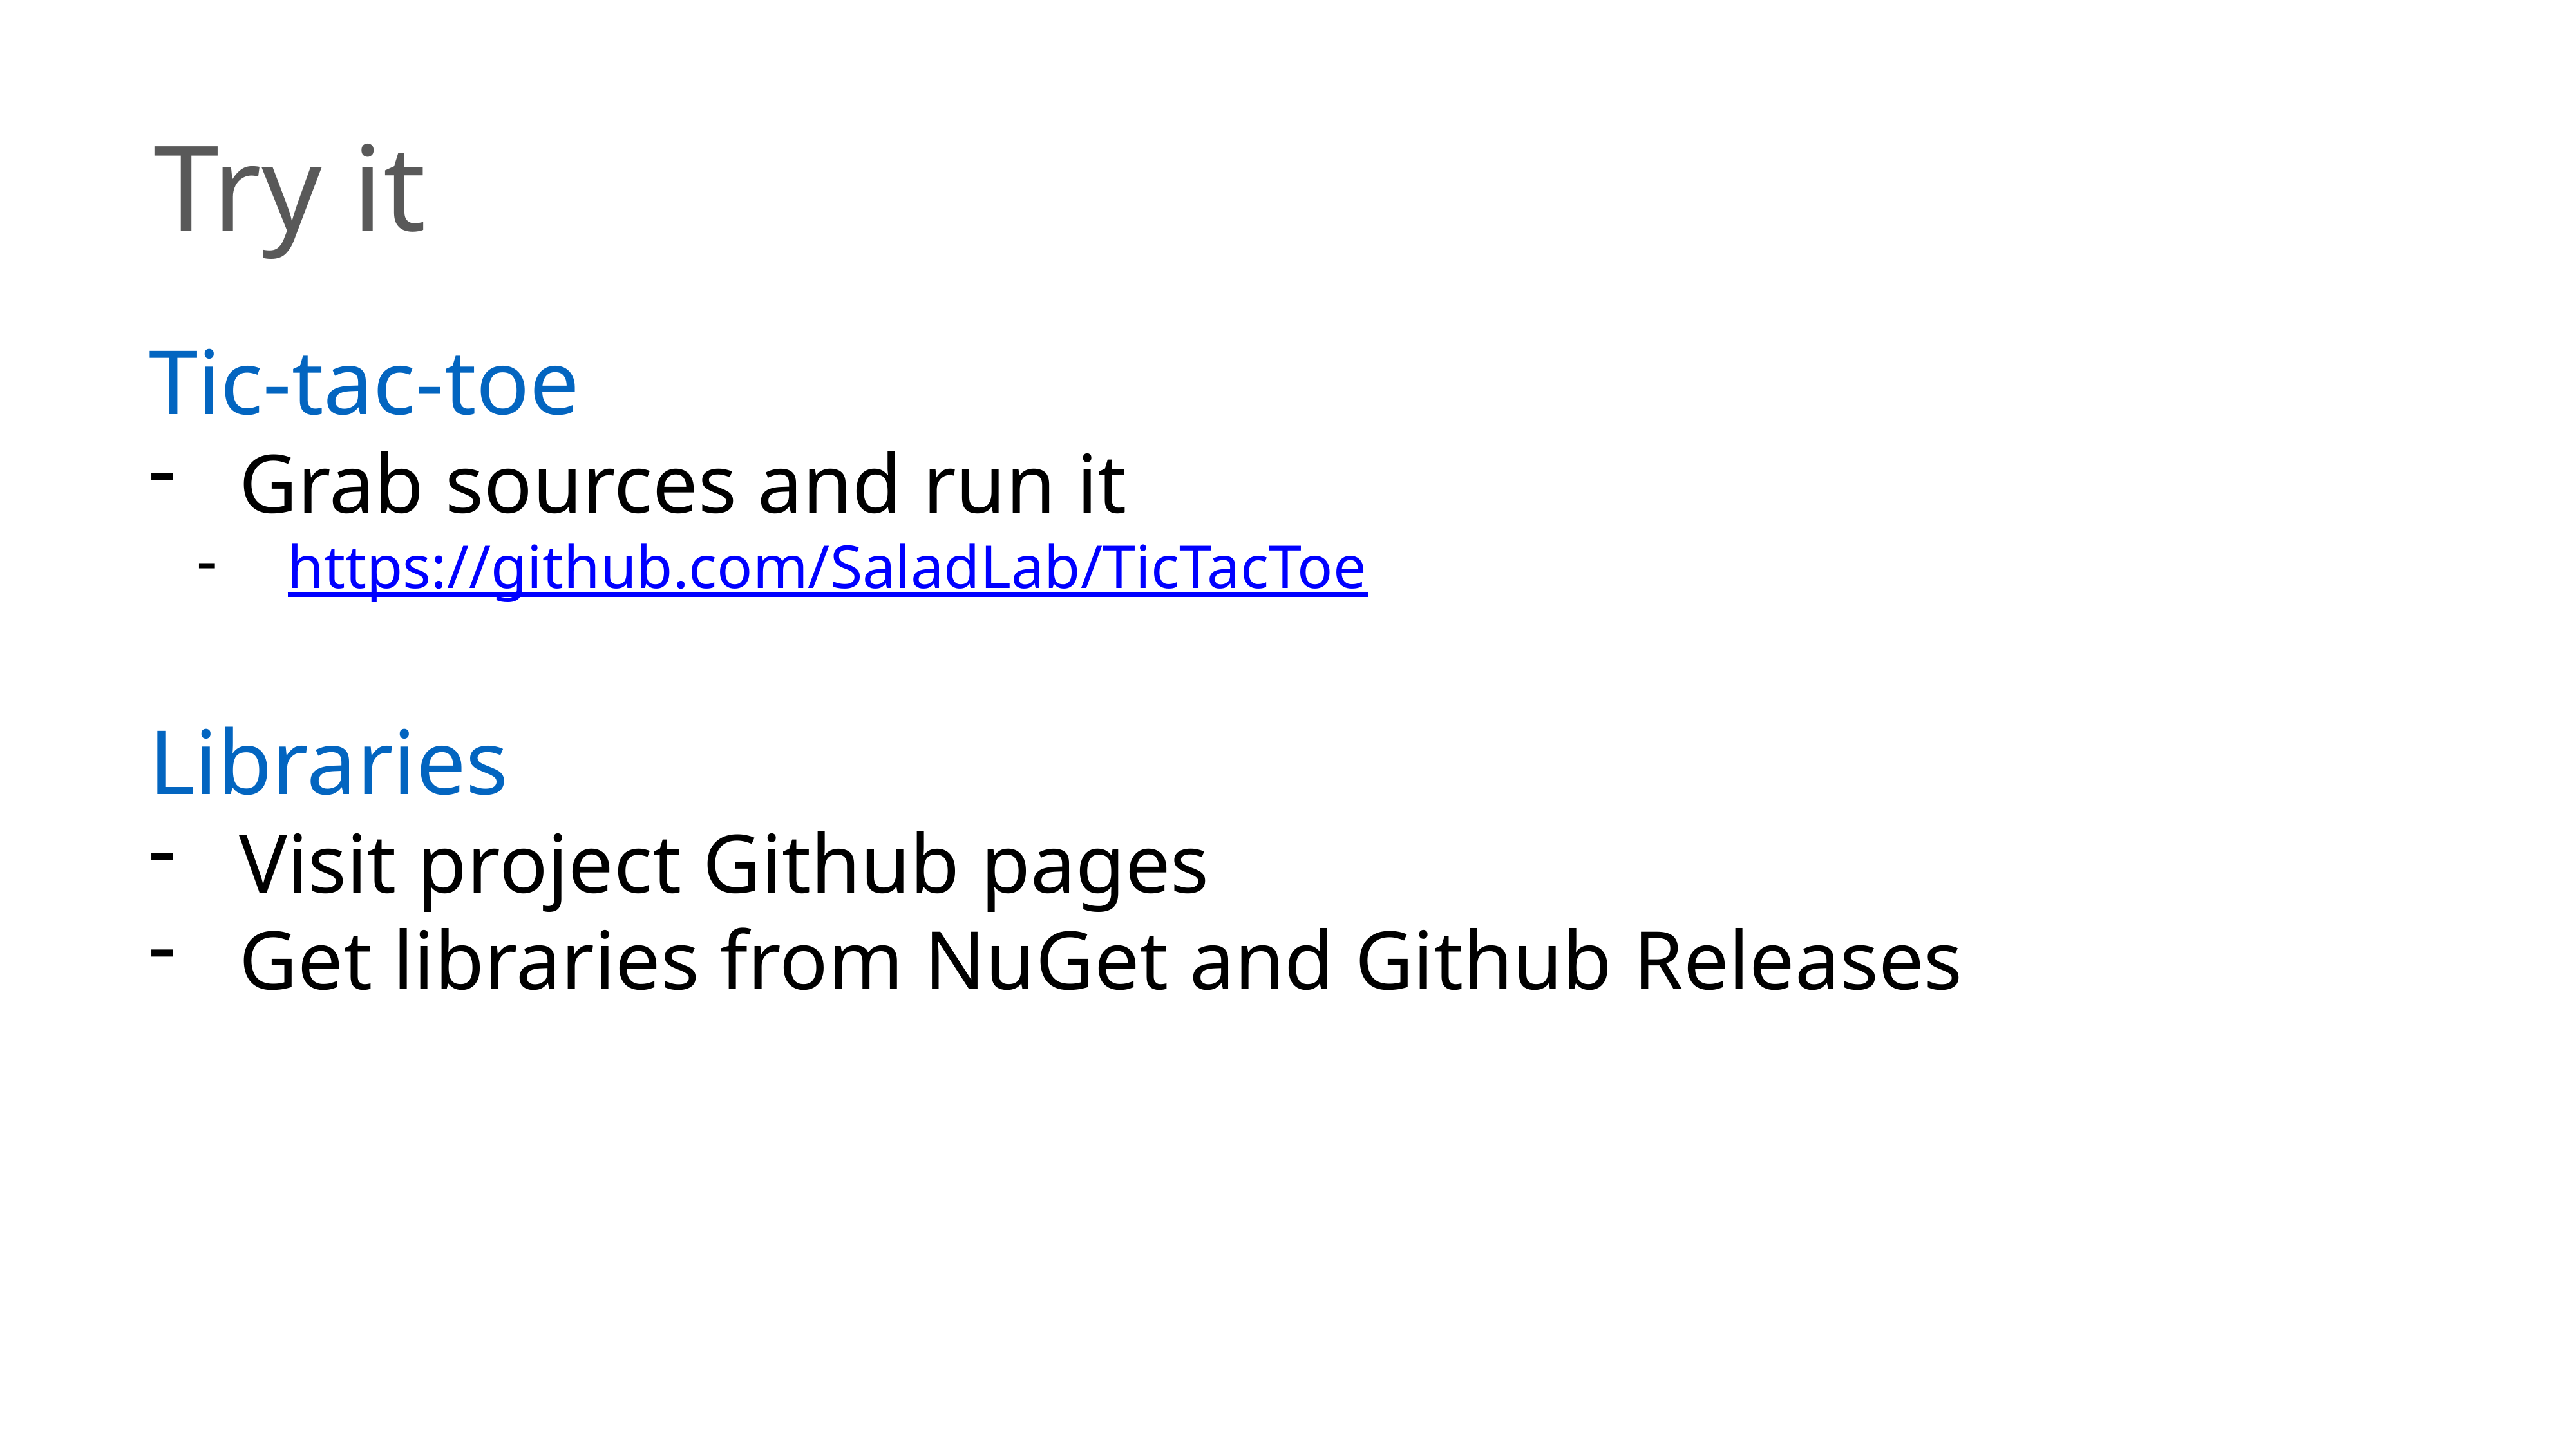

Try it
Tic-tac-toe
Grab sources and run it
https://github.com/SaladLab/TicTacToe

Libraries
Visit project Github pages
Get libraries from NuGet and Github Releases